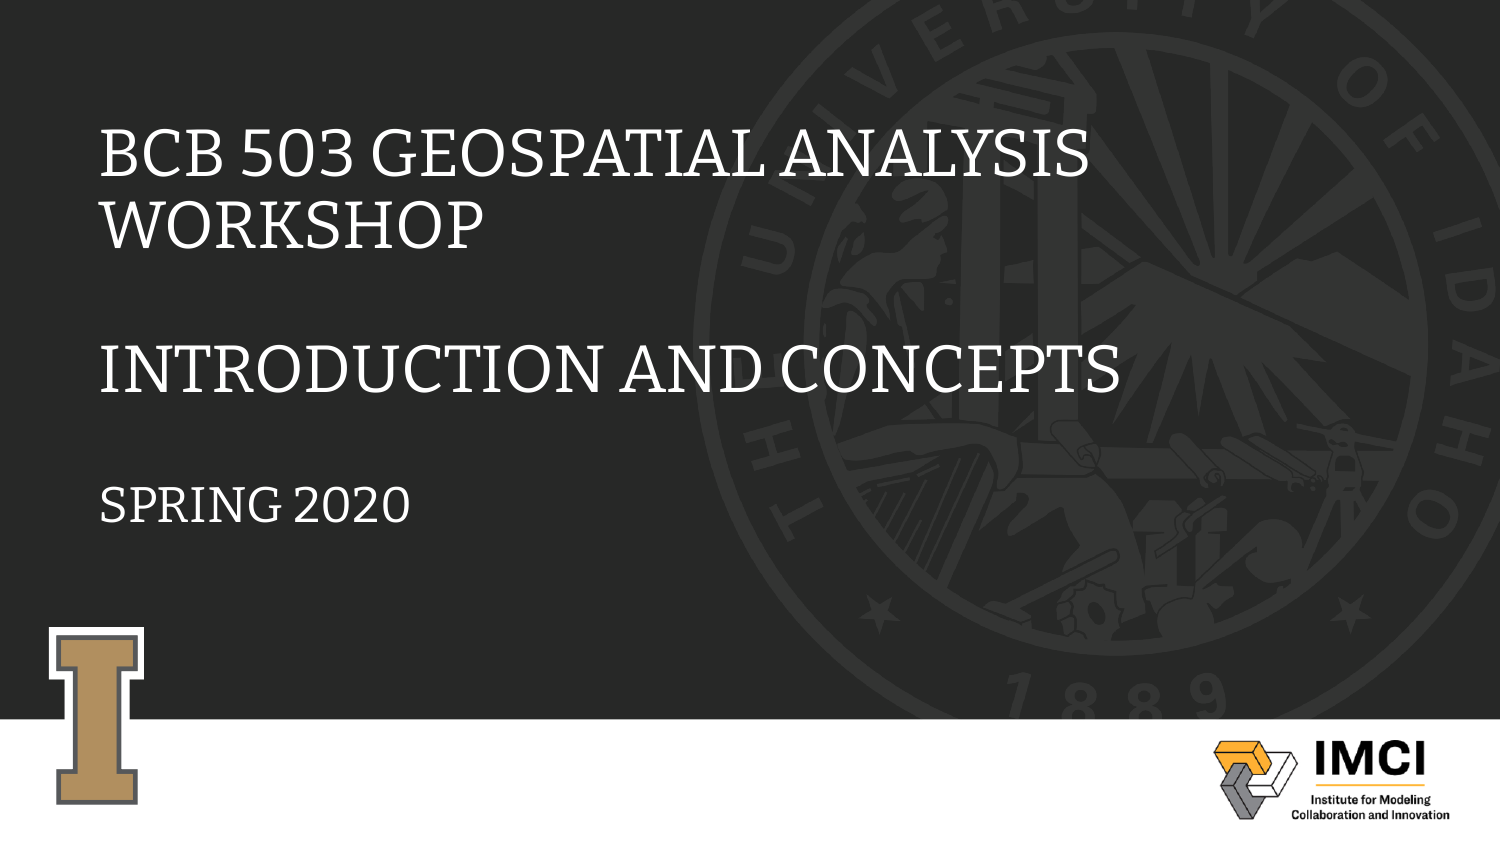

# BCB 503 Geospatial analysis workshop Introduction and concepts Spring 2020